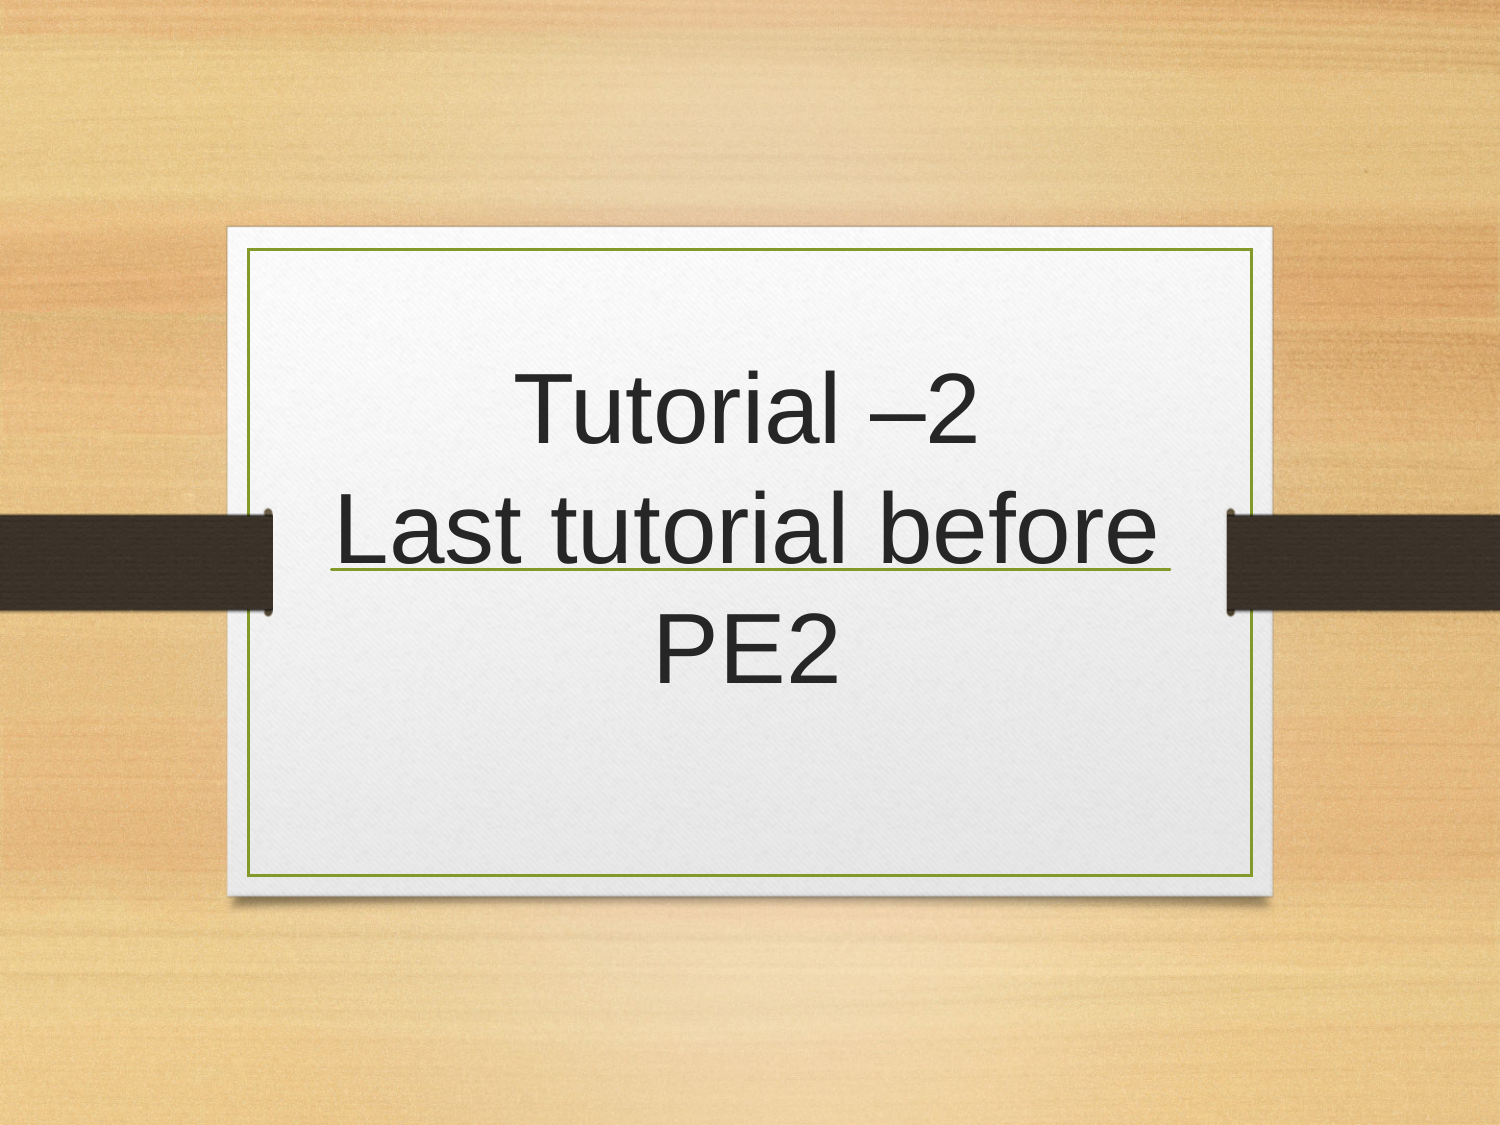

# Tutorial –2 Last tutorial before PE2